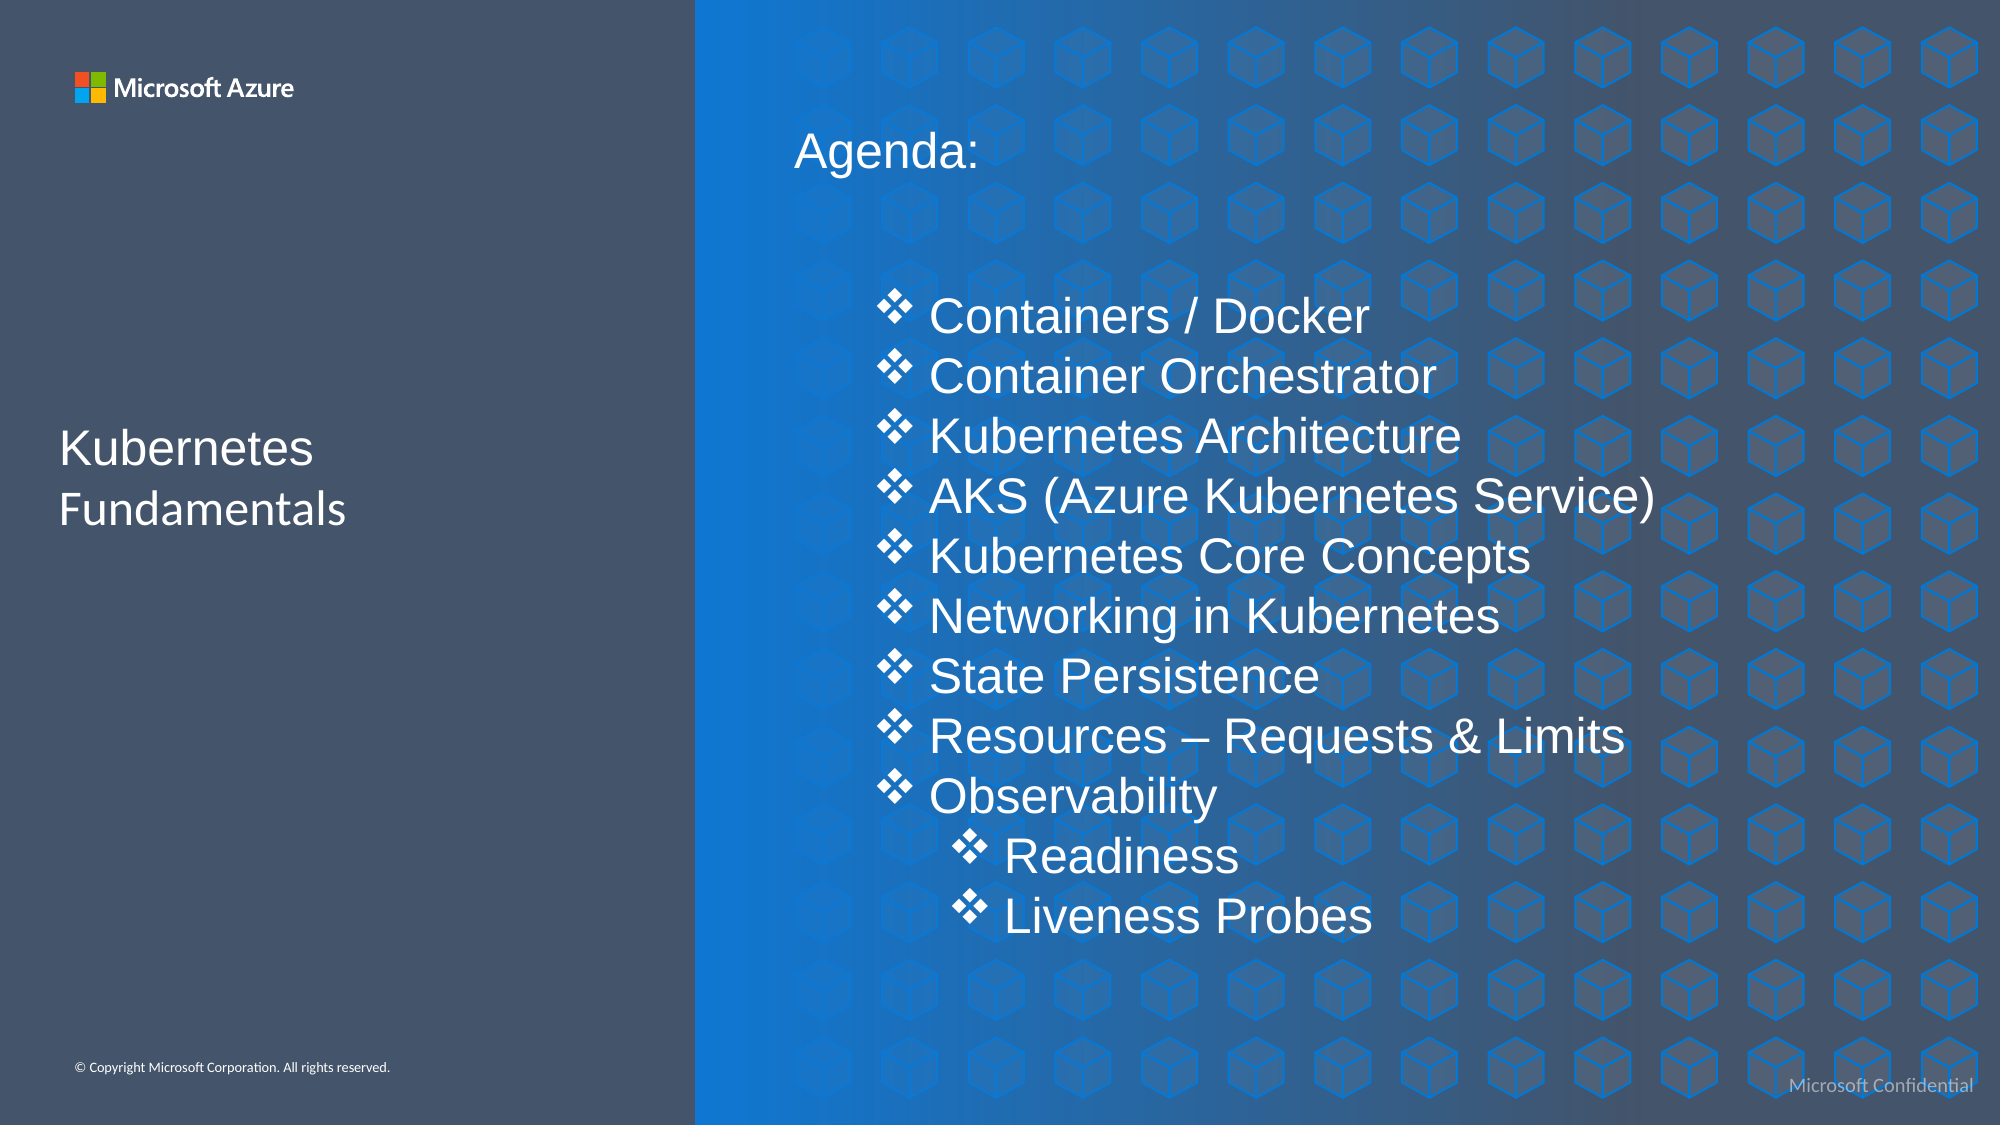

Agenda:
Containers / Docker
Container Orchestrator
Kubernetes Architecture
AKS (Azure Kubernetes Service)
Kubernetes Core Concepts
Networking in Kubernetes
State Persistence
Resources – Requests & Limits
Observability
Readiness
Liveness Probes

Kubernetes Fundamentals
Microsoft Confidential